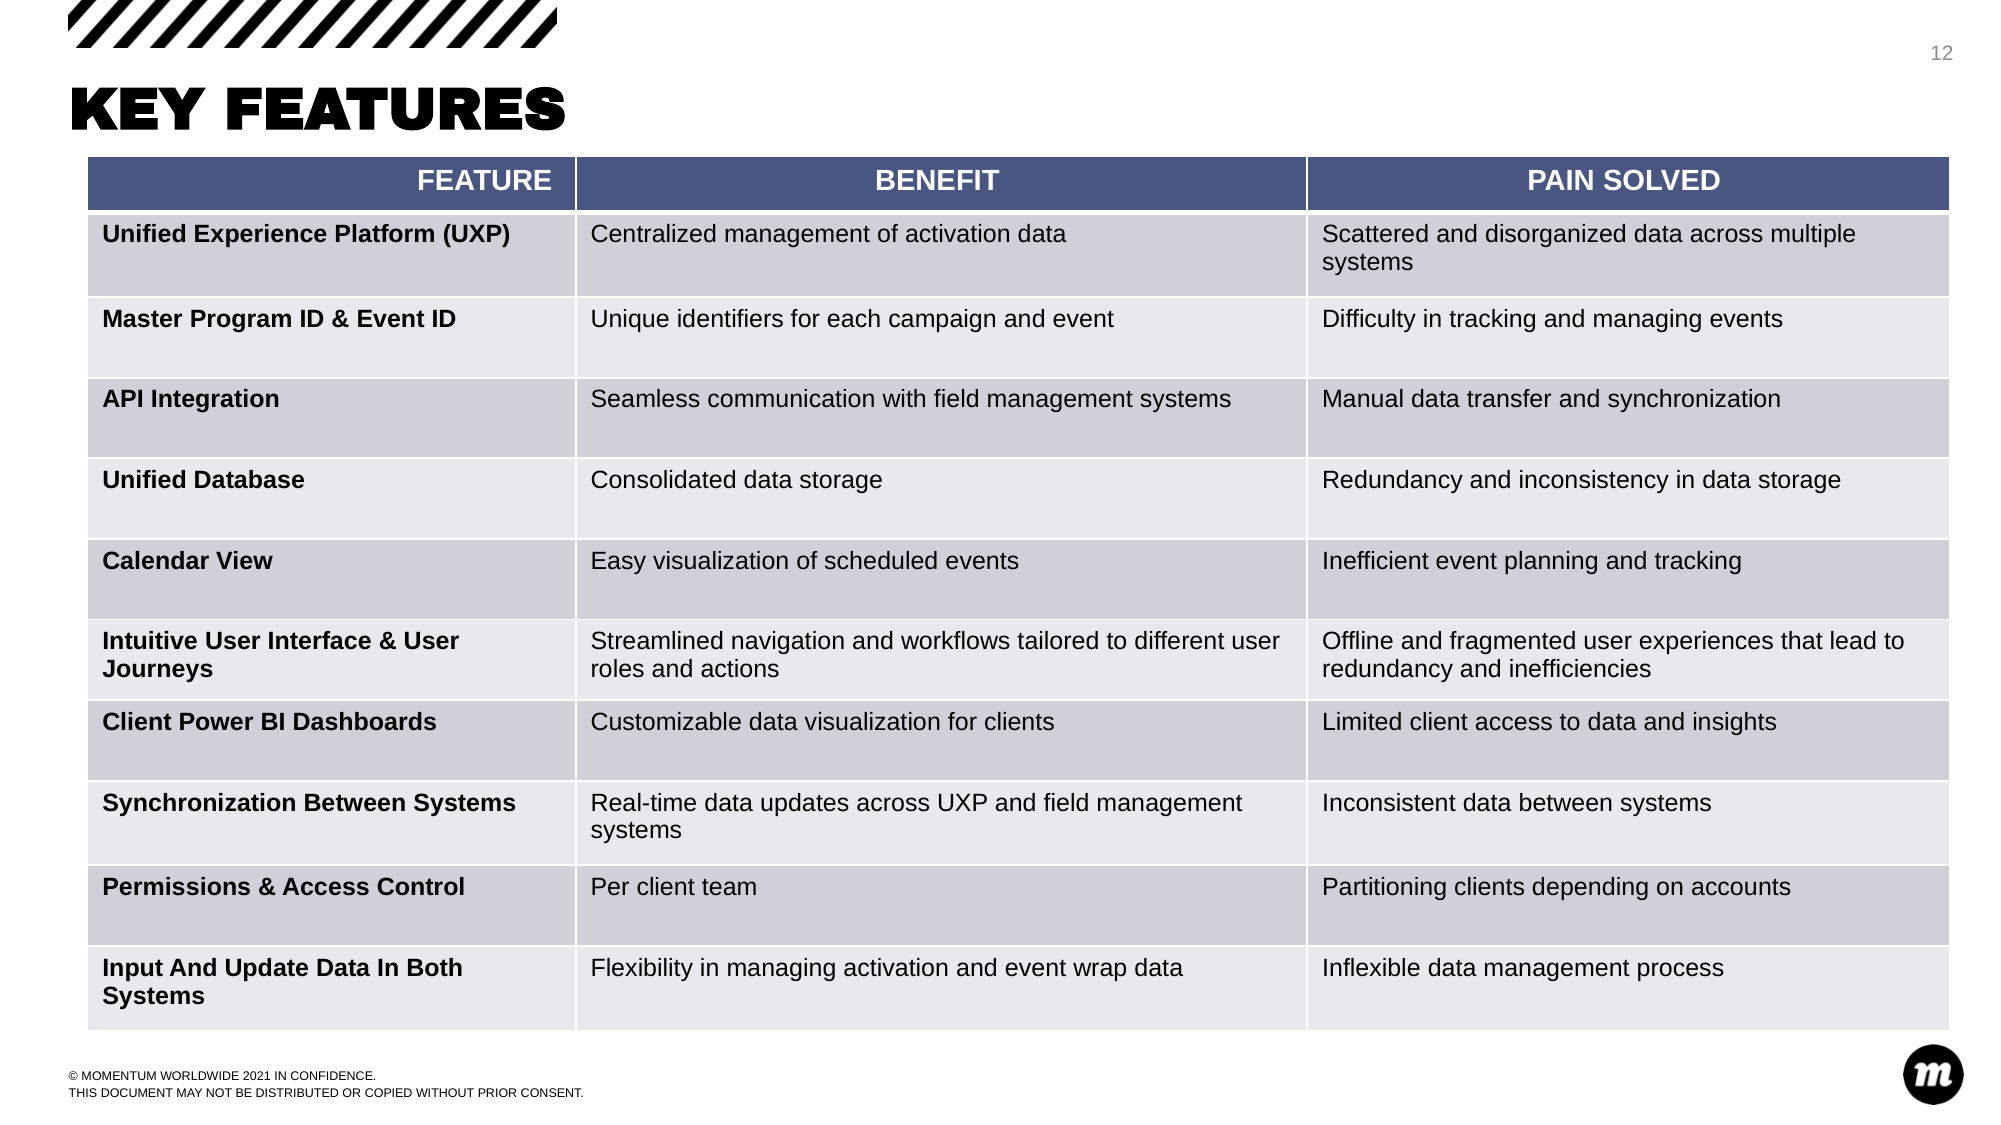

12
# KEY FEATURES
| FEATURE | BENEFIT | PAIN SOLVED |
| --- | --- | --- |
| Unified Experience Platform (UXP) | Centralized management of activation data | Scattered and disorganized data across multiple systems |
| Master Program ID & Event ID | Unique identifiers for each campaign and event | Difficulty in tracking and managing events |
| API Integration | Seamless communication with field management systems | Manual data transfer and synchronization |
| Unified Database | Consolidated data storage | Redundancy and inconsistency in data storage |
| Calendar View | Easy visualization of scheduled events | Inefficient event planning and tracking |
| Intuitive User Interface & User Journeys | Streamlined navigation and workflows tailored to different user roles and actions | Offline and fragmented user experiences that lead to redundancy and inefficiencies |
| Client Power BI Dashboards | Customizable data visualization for clients | Limited client access to data and insights |
| Synchronization Between Systems | Real-time data updates across UXP and field management systems | Inconsistent data between systems |
| Permissions & Access Control | Per client team | Partitioning clients depending on accounts |
| Input And Update Data In Both Systems | Flexibility in managing activation and event wrap data | Inflexible data management process |